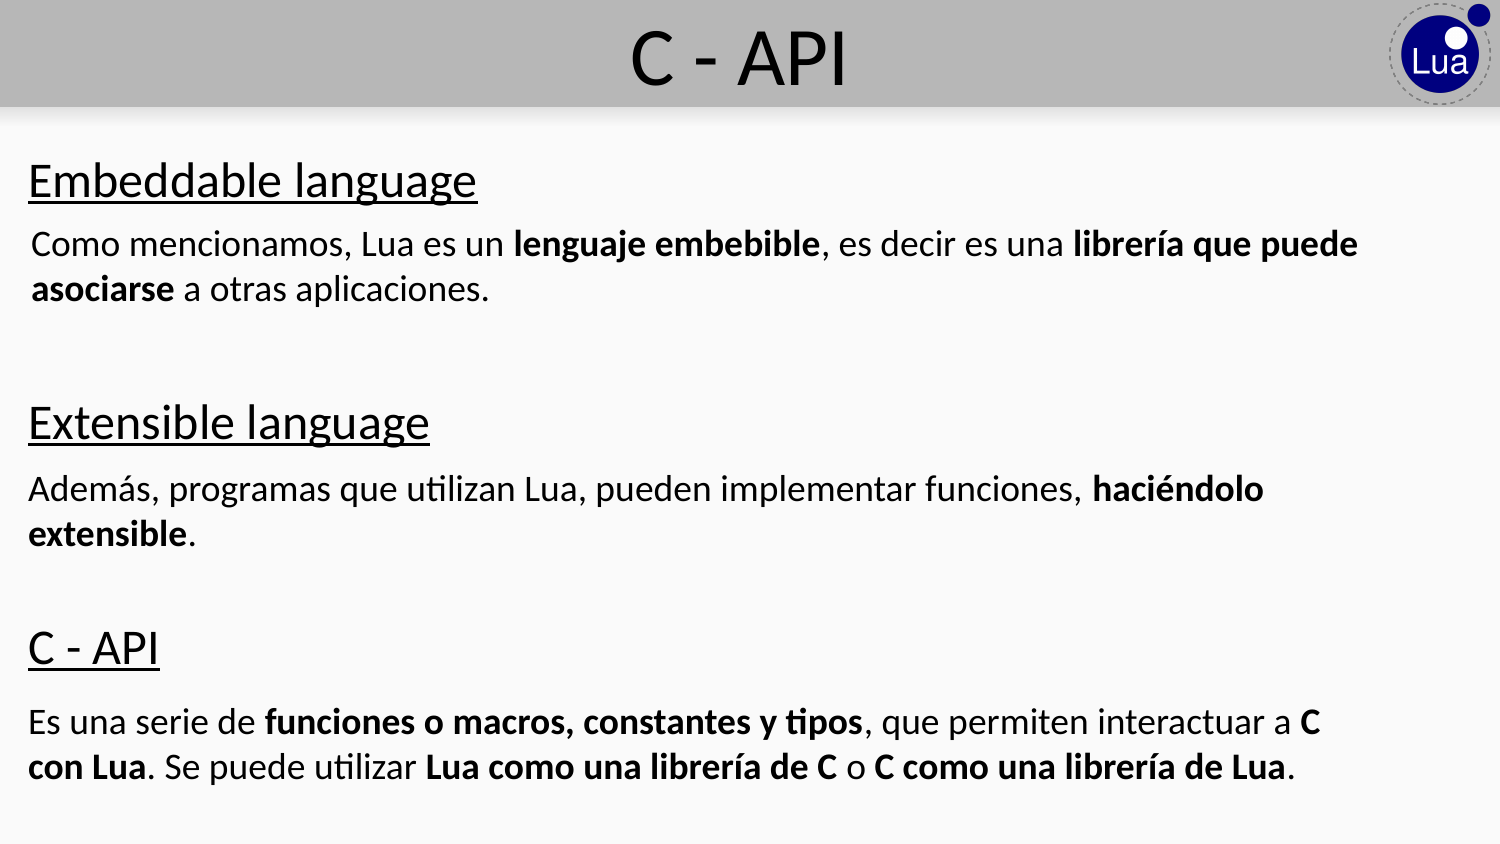

# C - API
Embeddable language
Como mencionamos, Lua es un lenguaje embebible, es decir es una librería que puede asociarse a otras aplicaciones.
Extensible language
Además, programas que utilizan Lua, pueden implementar funciones, haciéndolo extensible.
C - API
Es una serie de funciones o macros, constantes y tipos, que permiten interactuar a C con Lua. Se puede utilizar Lua como una librería de C o C como una librería de Lua.